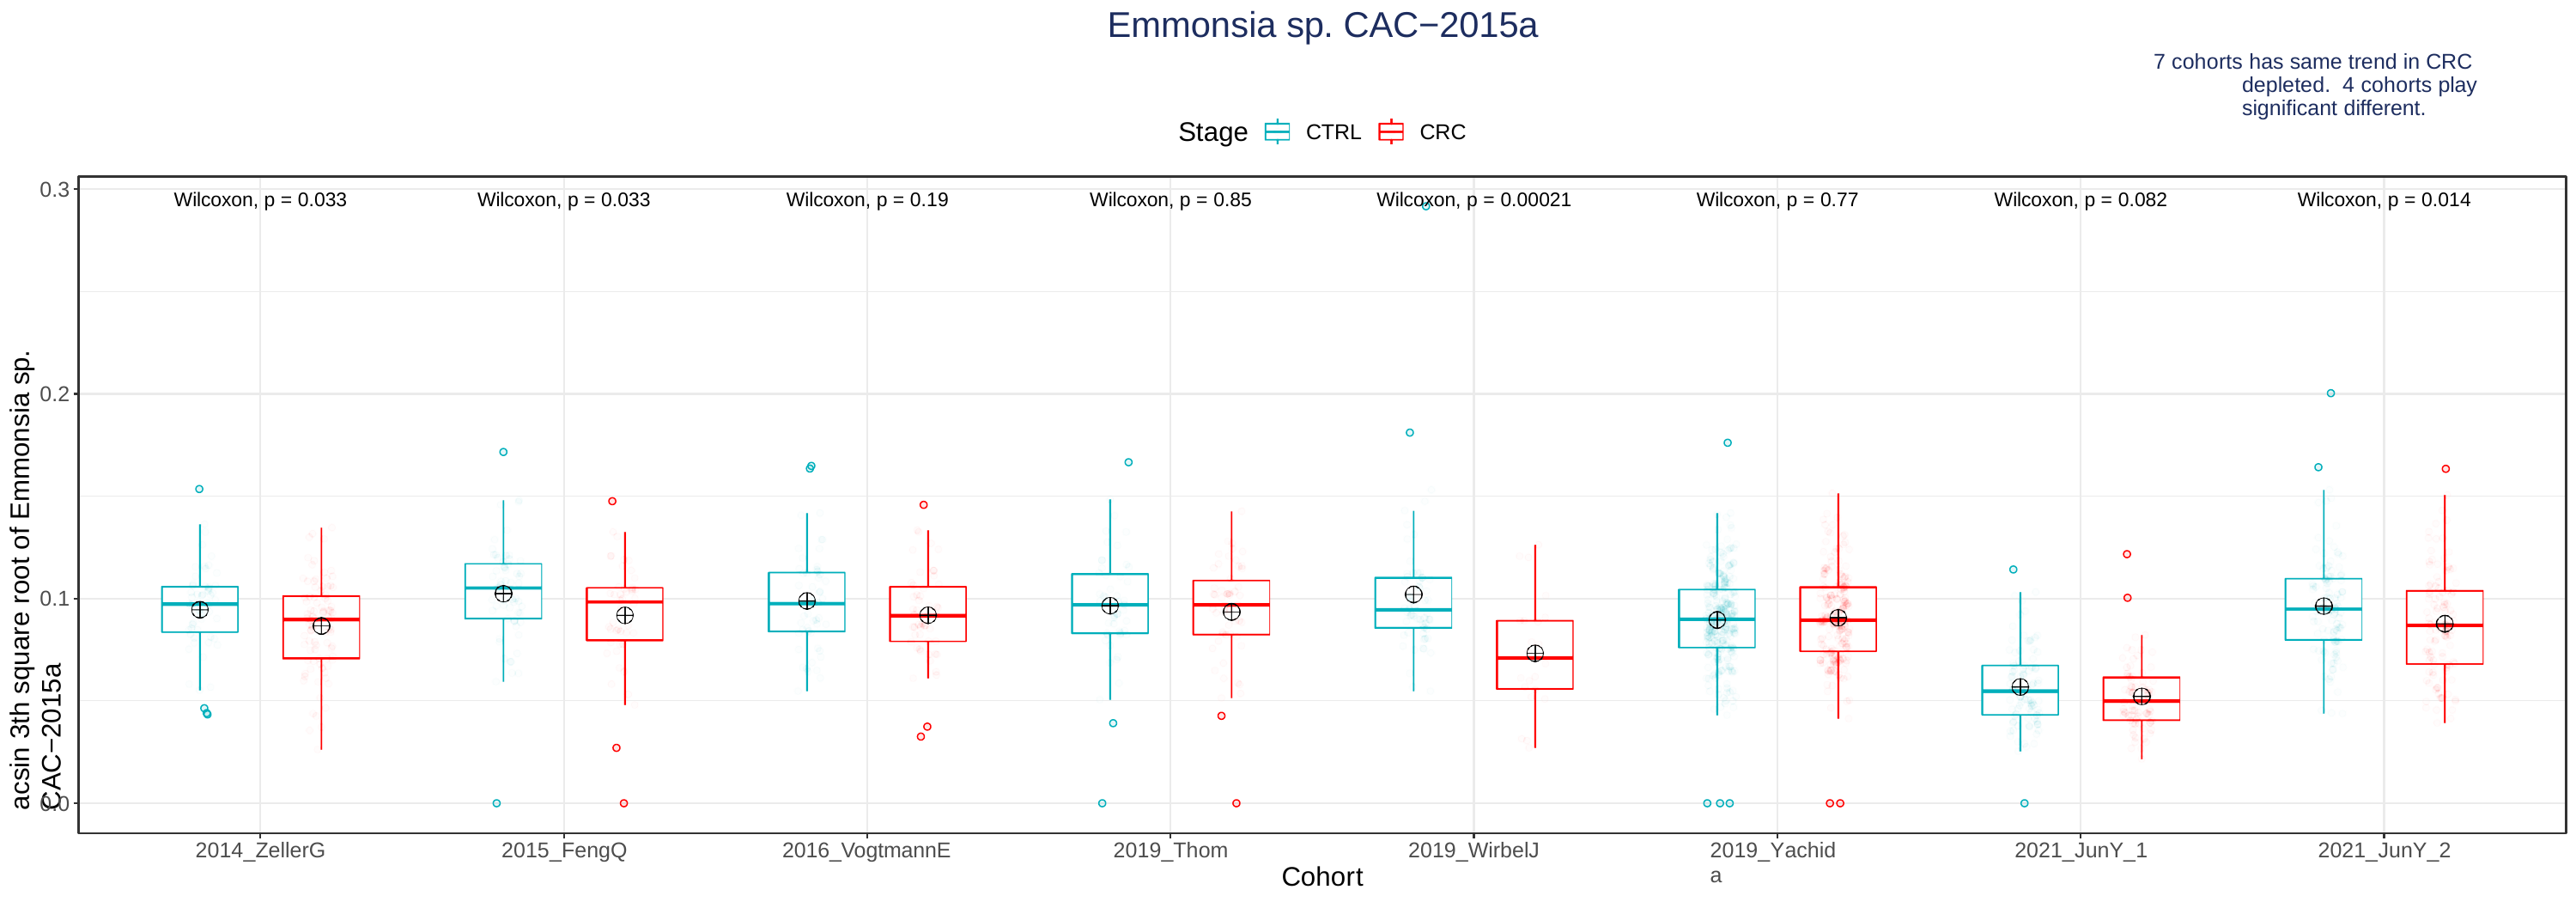

# Emmonsia sp. CAC−2015a
7 cohorts has same trend in CRC depleted.  4 cohorts play significant different.
Stage
CTRL
CRC

0.3

Wilcoxon, p = 0.033
Wilcoxon, p = 0.033
Wilcoxon, p = 0.19
Wilcoxon, p = 0.85
Wilcoxon, p = 0.00021
Wilcoxon, p = 0.77
Wilcoxon, p = 0.082
Wilcoxon, p = 0.014

acsin 3th square root of Emmonsia sp. CAC−2015a

0.2

0.1

0.0

2014_ZellerG
2015_FengQ
2016_VogtmannE
2019_Thom
2019_WirbelJ
2019_Yachida
2021_JunY_1
2021_JunY_2
Cohort